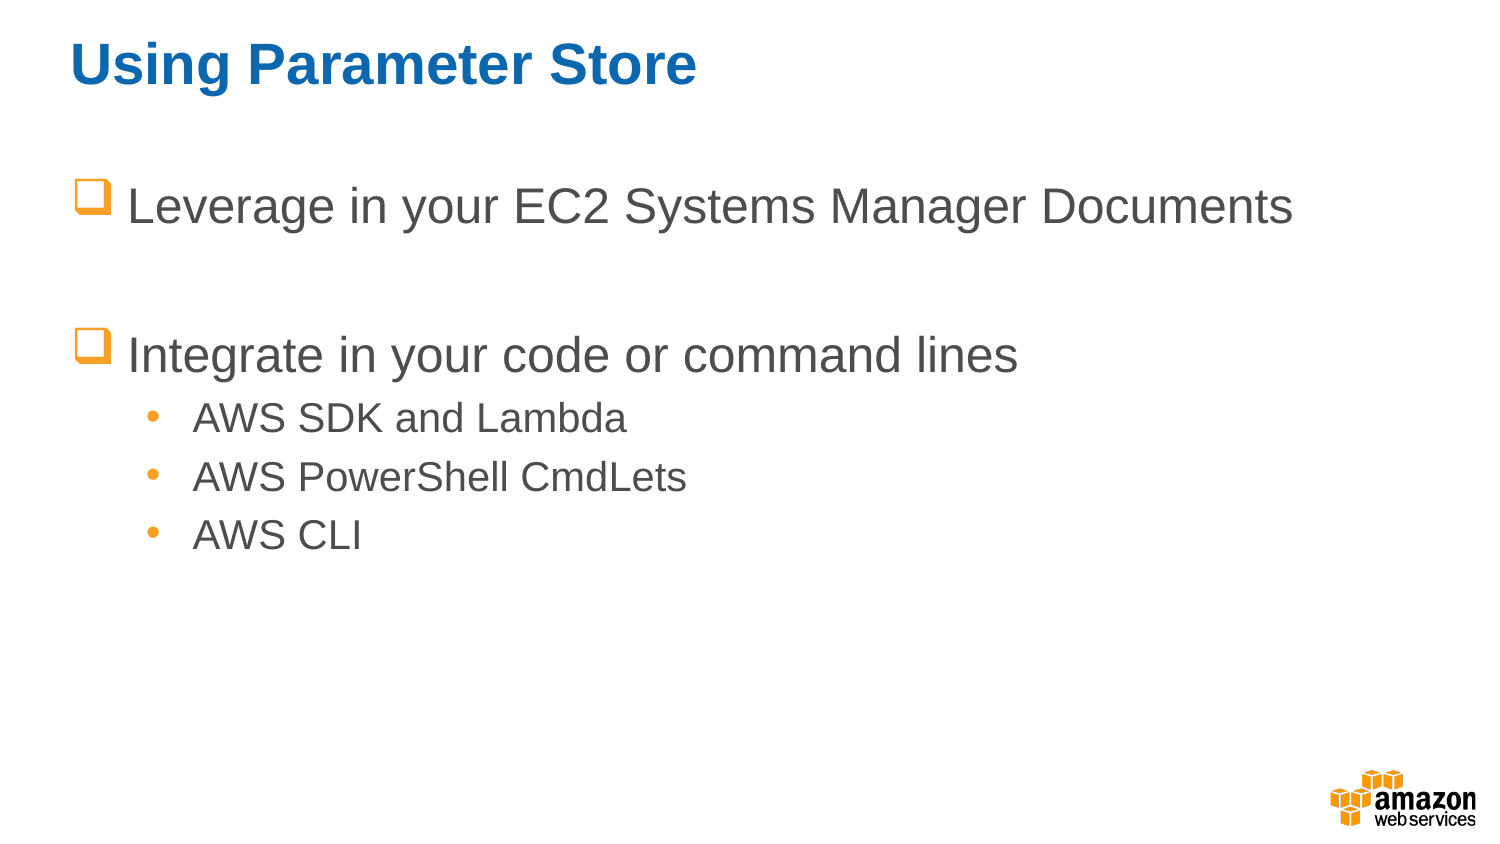

# Using Parameter Store
Leverage in your EC2 Systems Manager Documents

Integrate in your code or command lines
AWS SDK and Lambda
AWS PowerShell CmdLets
AWS CLI